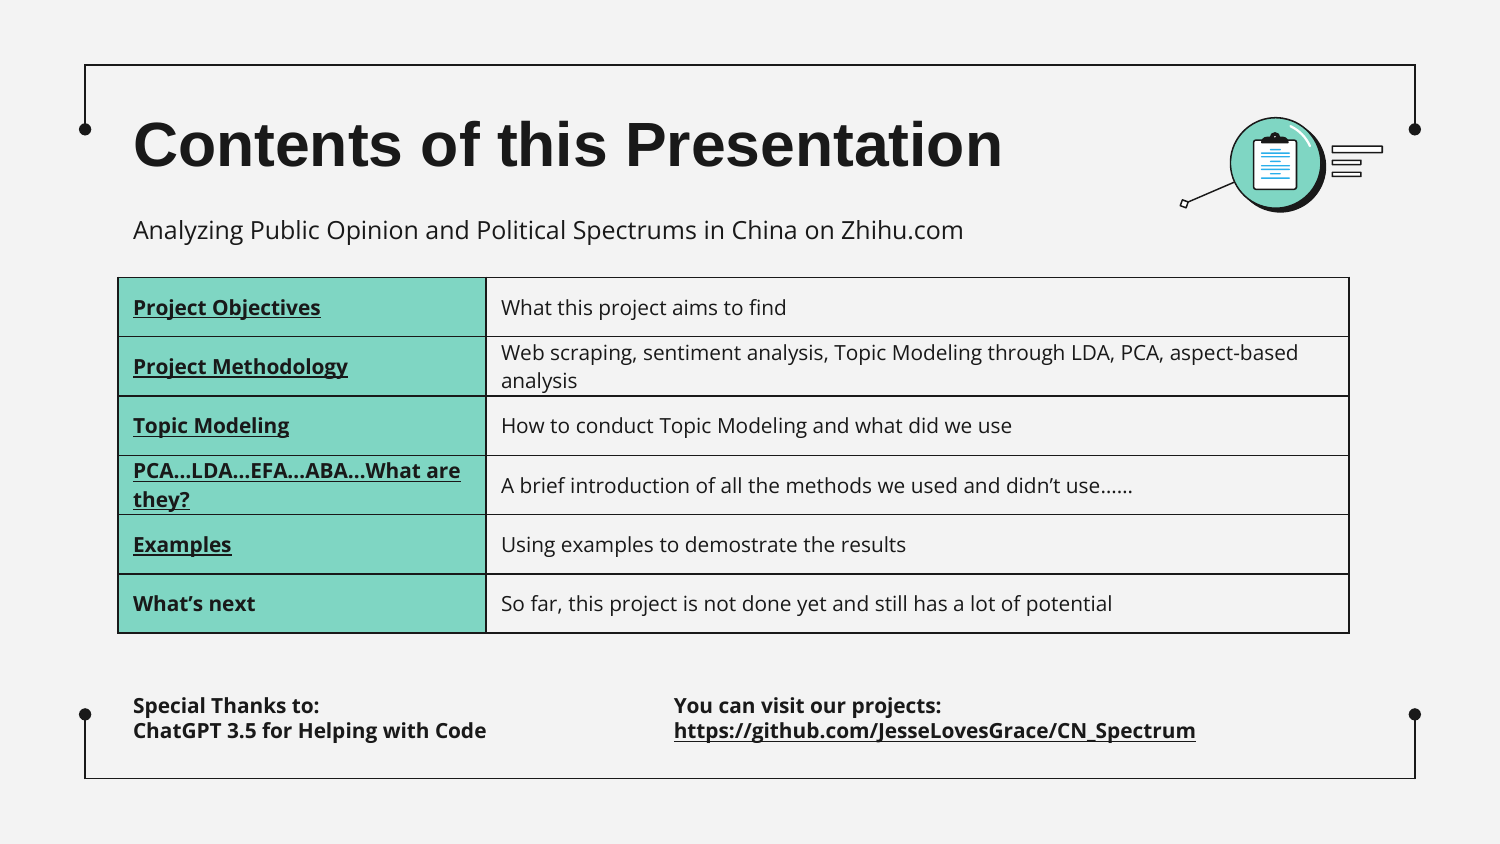

# Contents of this Presentation

Analyzing Public Opinion and Political Spectrums in China on Zhihu.com
| Project Objectives | What this project aims to find |
| --- | --- |
| Project Methodology | Web scraping, sentiment analysis, Topic Modeling through LDA, PCA, aspect-based analysis |
| Topic Modeling | How to conduct Topic Modeling and what did we use |
| PCA…LDA…EFA…ABA…What are they? | A brief introduction of all the methods we used and didn’t use…… |
| Examples | Using examples to demostrate the results |
| What’s next | So far, this project is not done yet and still has a lot of potential |
Special Thanks to:
ChatGPT 3.5 for Helping with Code
You can visit our projects:
https://github.com/JesseLovesGrace/CN_Spectrum